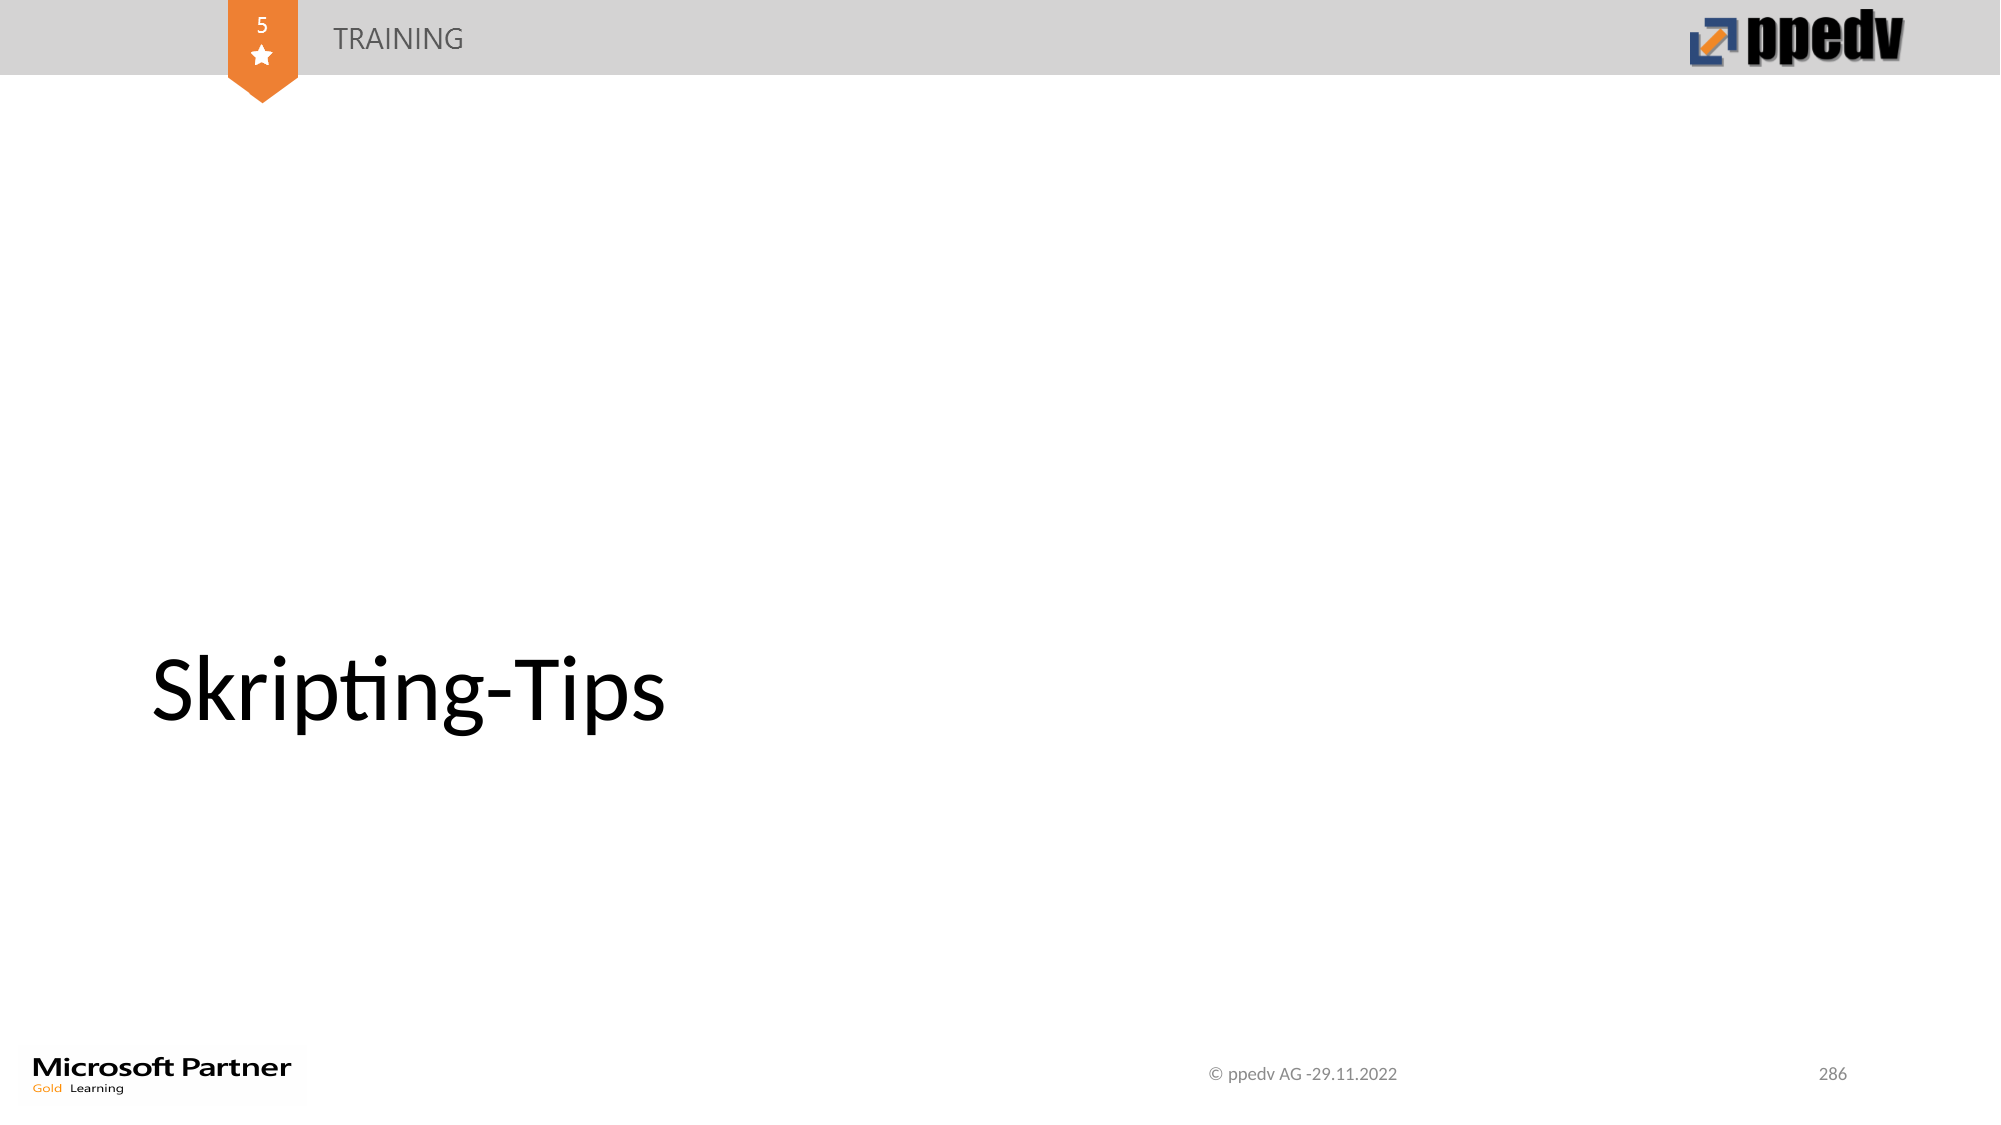

# Skripting-Tips

© ppedv AG -29.11.2022
286